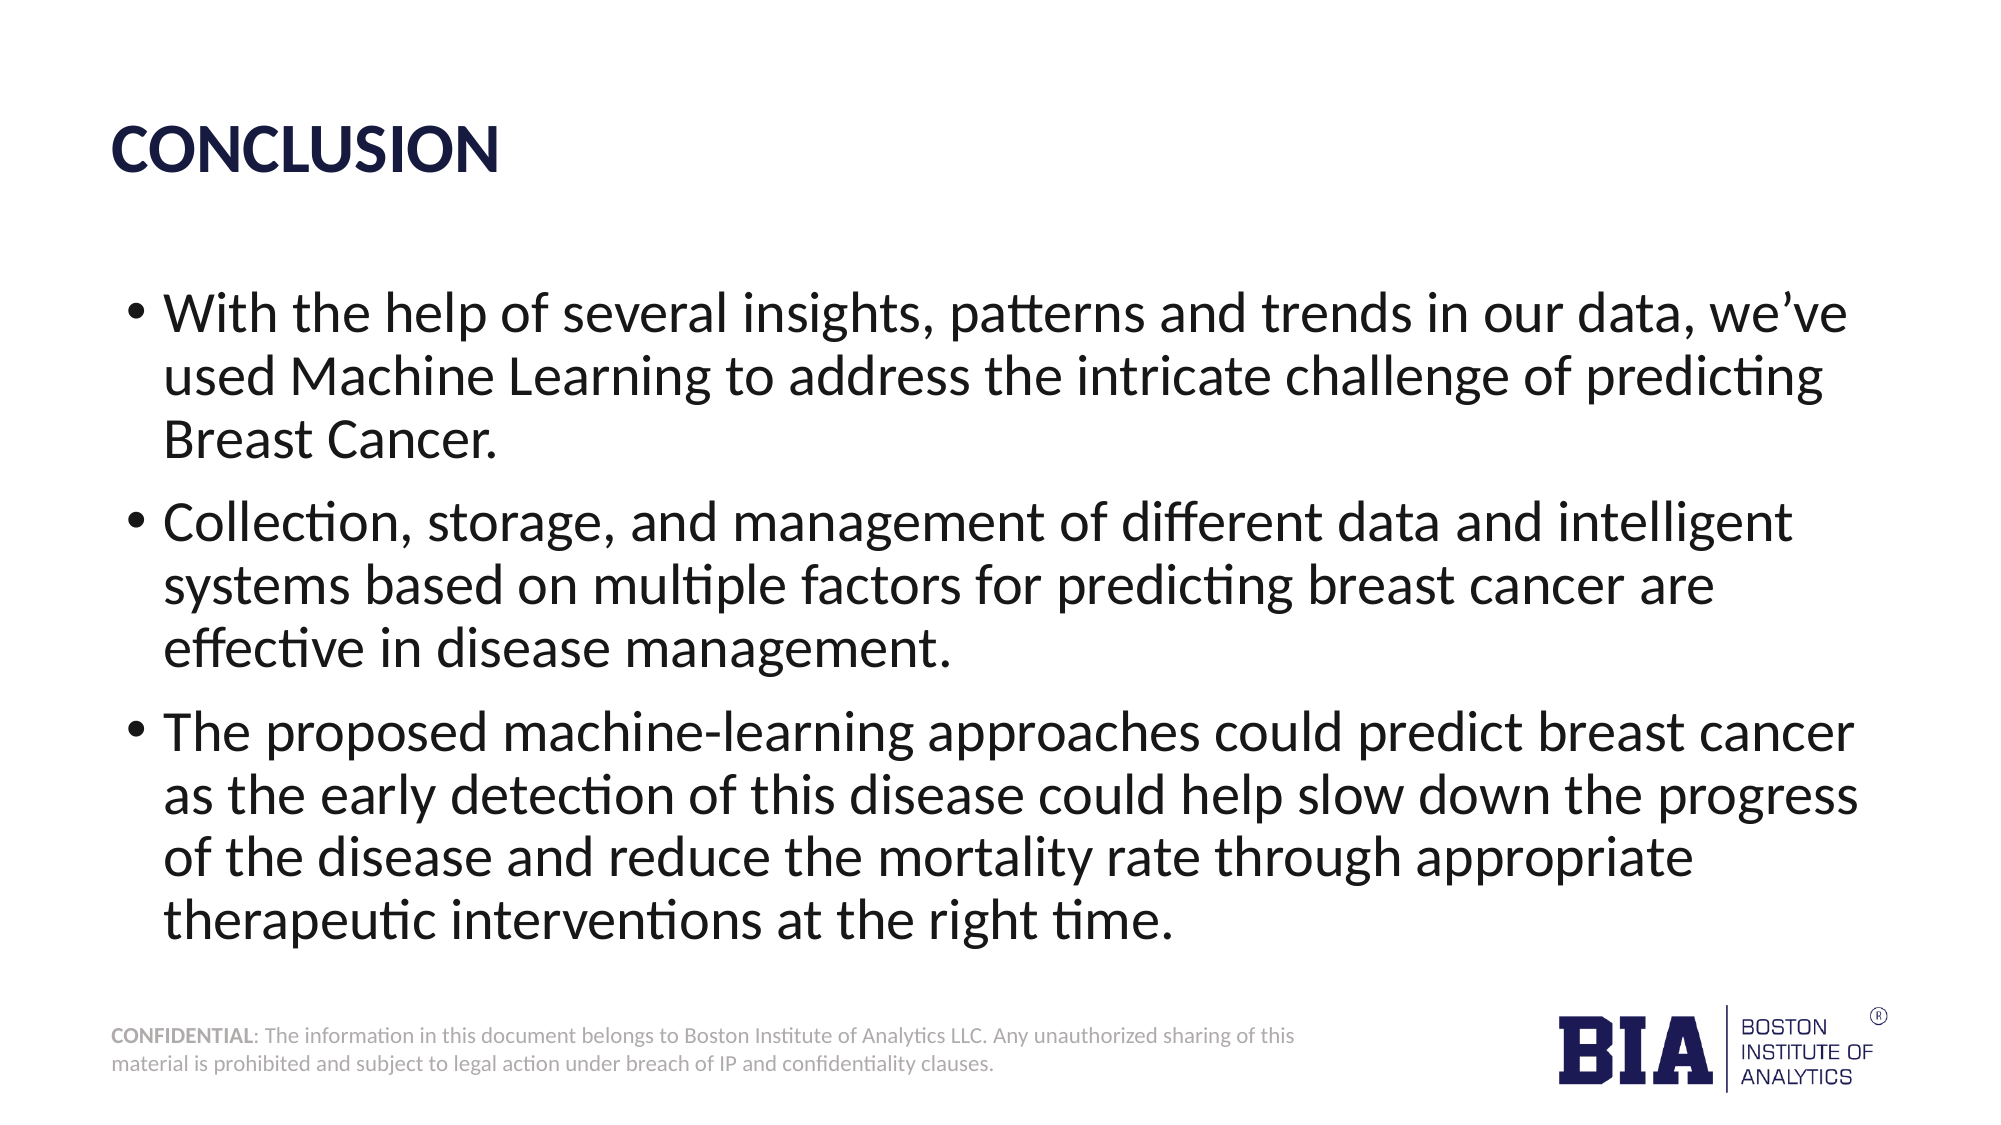

# CONCLUSION
With the help of several insights, patterns and trends in our data, we’ve used Machine Learning to address the intricate challenge of predicting Breast Cancer.
Collection, storage, and management of different data and intelligent systems based on multiple factors for predicting breast cancer are effective in disease management.
The proposed machine-learning approaches could predict breast cancer as the early detection of this disease could help slow down the progress of the disease and reduce the mortality rate through appropriate therapeutic interventions at the right time.